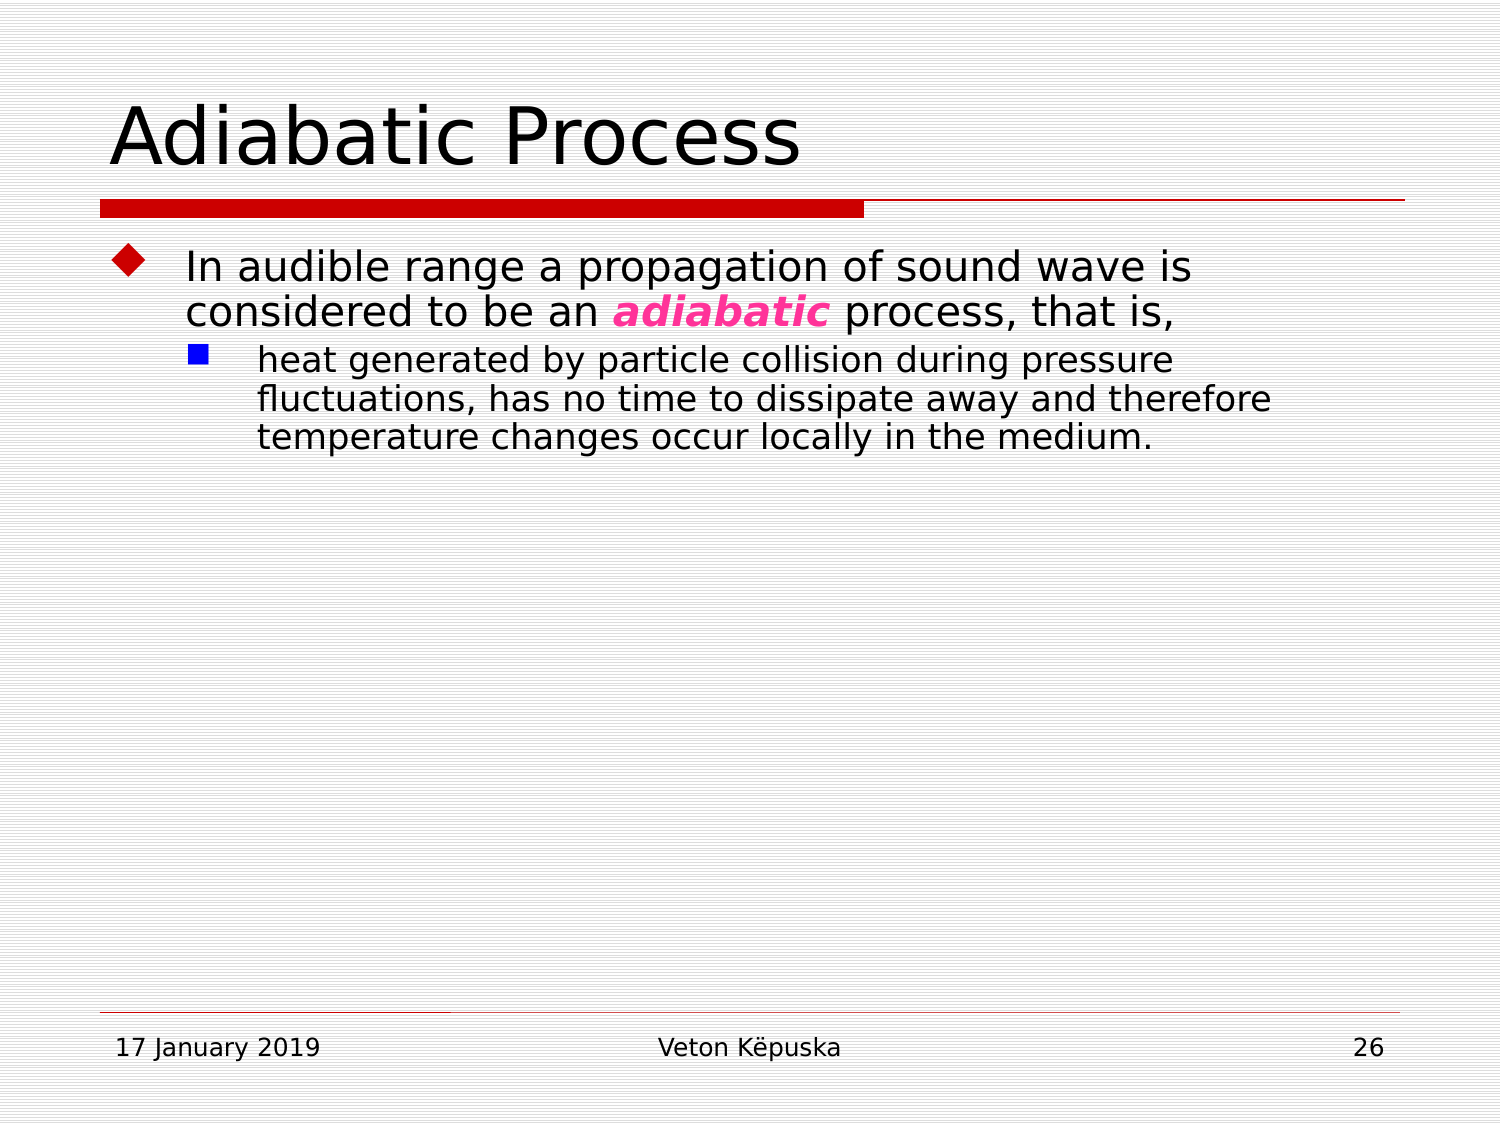

# Adiabatic Process
In audible range a propagation of sound wave is considered to be an adiabatic process, that is,
heat generated by particle collision during pressure fluctuations, has no time to dissipate away and therefore temperature changes occur locally in the medium.

17 January 2019
Veton Këpuska
26